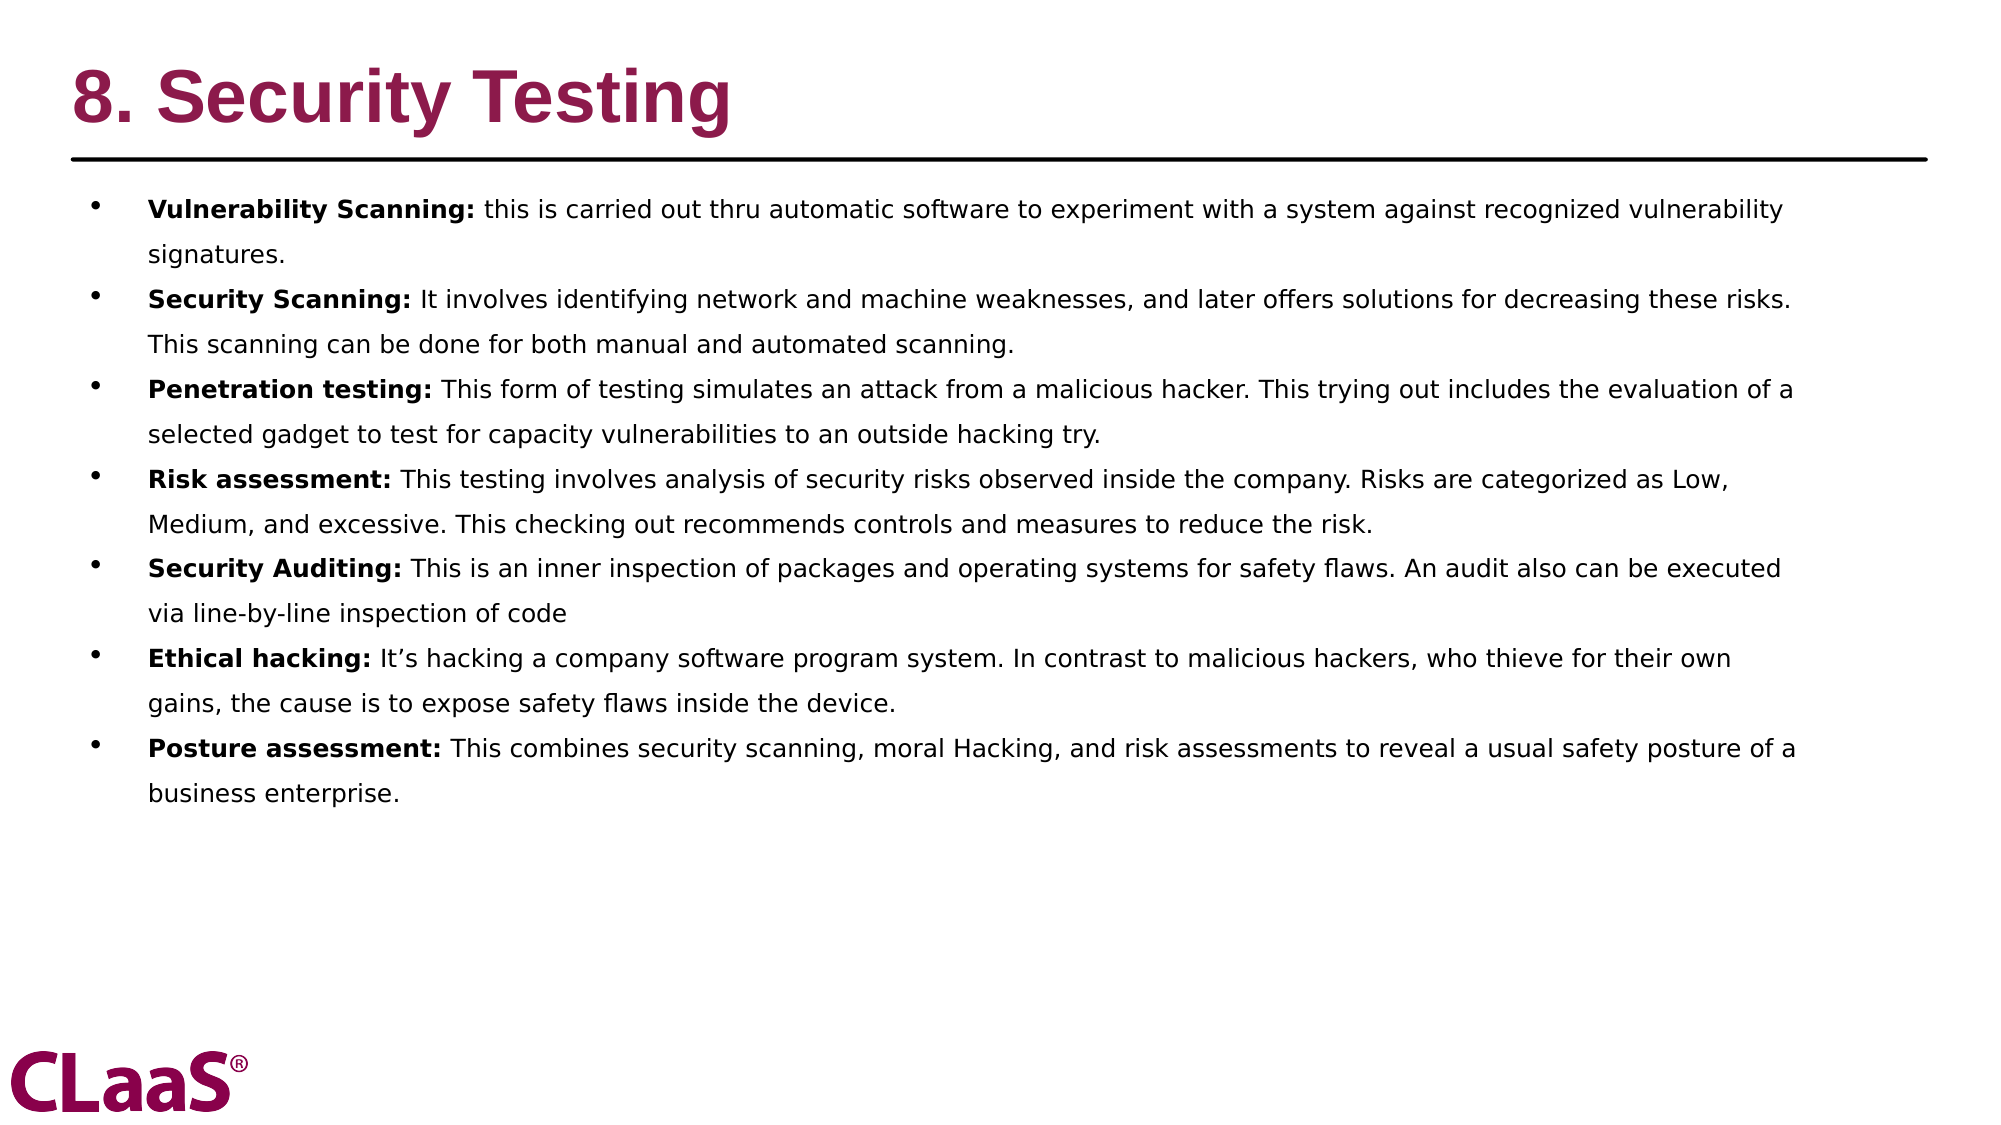

8. Security Testing
Vulnerability Scanning: this is carried out thru automatic software to experiment with a system against recognized vulnerability signatures.
Security Scanning: It involves identifying network and machine weaknesses, and later offers solutions for decreasing these risks. This scanning can be done for both manual and automated scanning.
Penetration testing: This form of testing simulates an attack from a malicious hacker. This trying out includes the evaluation of a selected gadget to test for capacity vulnerabilities to an outside hacking try.
Risk assessment: This testing involves analysis of security risks observed inside the company. Risks are categorized as Low, Medium, and excessive. This checking out recommends controls and measures to reduce the risk.
Security Auditing: This is an inner inspection of packages and operating systems for safety flaws. An audit also can be executed via line-by-line inspection of code
Ethical hacking: It’s hacking a company software program system. In contrast to malicious hackers, who thieve for their own gains, the cause is to expose safety flaws inside the device.
Posture assessment: This combines security scanning, moral Hacking, and risk assessments to reveal a usual safety posture of a business enterprise.